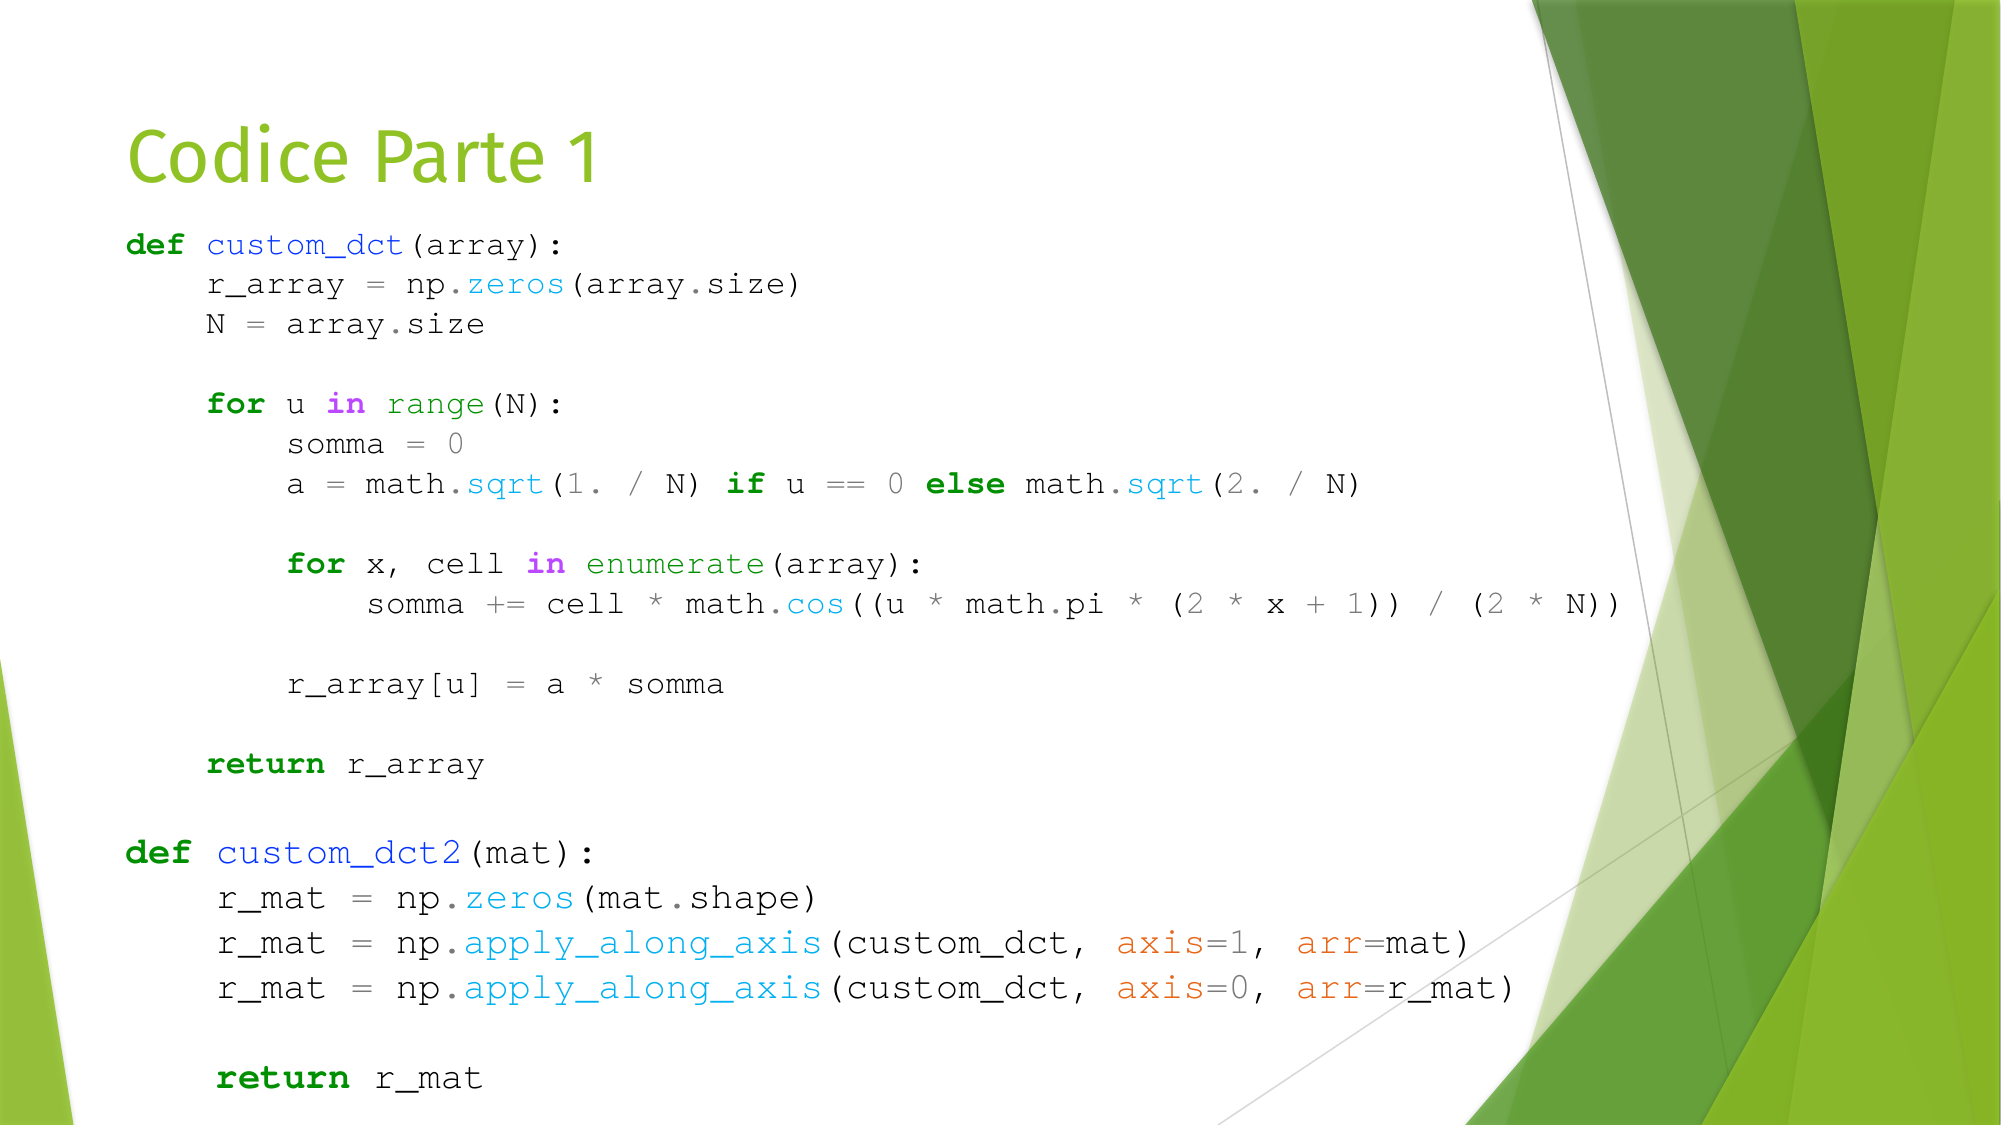

# Codice Parte 1
def custom_dct(array):
    r_array = np.zeros(array.size)
    N = array.size

    for u in range(N):
        somma = 0
        a = math.sqrt(1. / N) if u == 0 else math.sqrt(2. / N)
        for x, cell in enumerate(array):
            somma += cell * math.cos((u * math.pi * (2 * x + 1)) / (2 * N))
        r_array[u] = a * somma

    return r_array
def custom_dct2(mat):
    r_mat = np.zeros(mat.shape)
    r_mat = np.apply_along_axis(custom_dct, axis=1, arr=mat)
    r_mat = np.apply_along_axis(custom_dct, axis=0, arr=r_mat)

    return r_mat